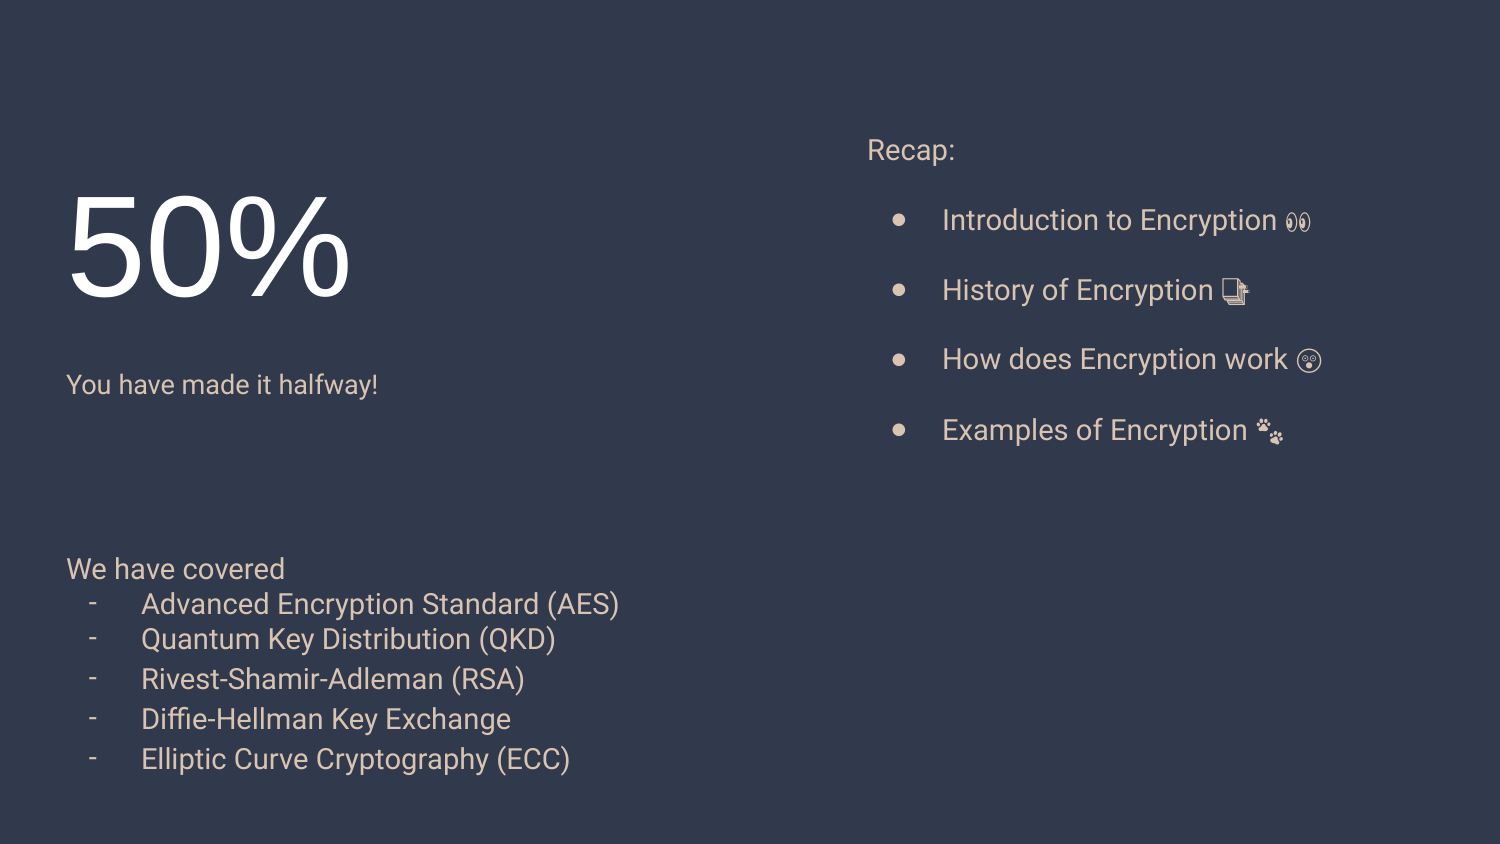

Recap:

Introduction to Encryption 👀

History of Encryption 📑

How does Encryption work 😲

Examples of Encryption 🐾

# 50%
You have made it halfway!
We have covered
Advanced Encryption Standard (AES)
Quantum Key Distribution (QKD)
Rivest-Shamir-Adleman (RSA)
Diffie-Hellman Key Exchange
Elliptic Curve Cryptography (ECC)